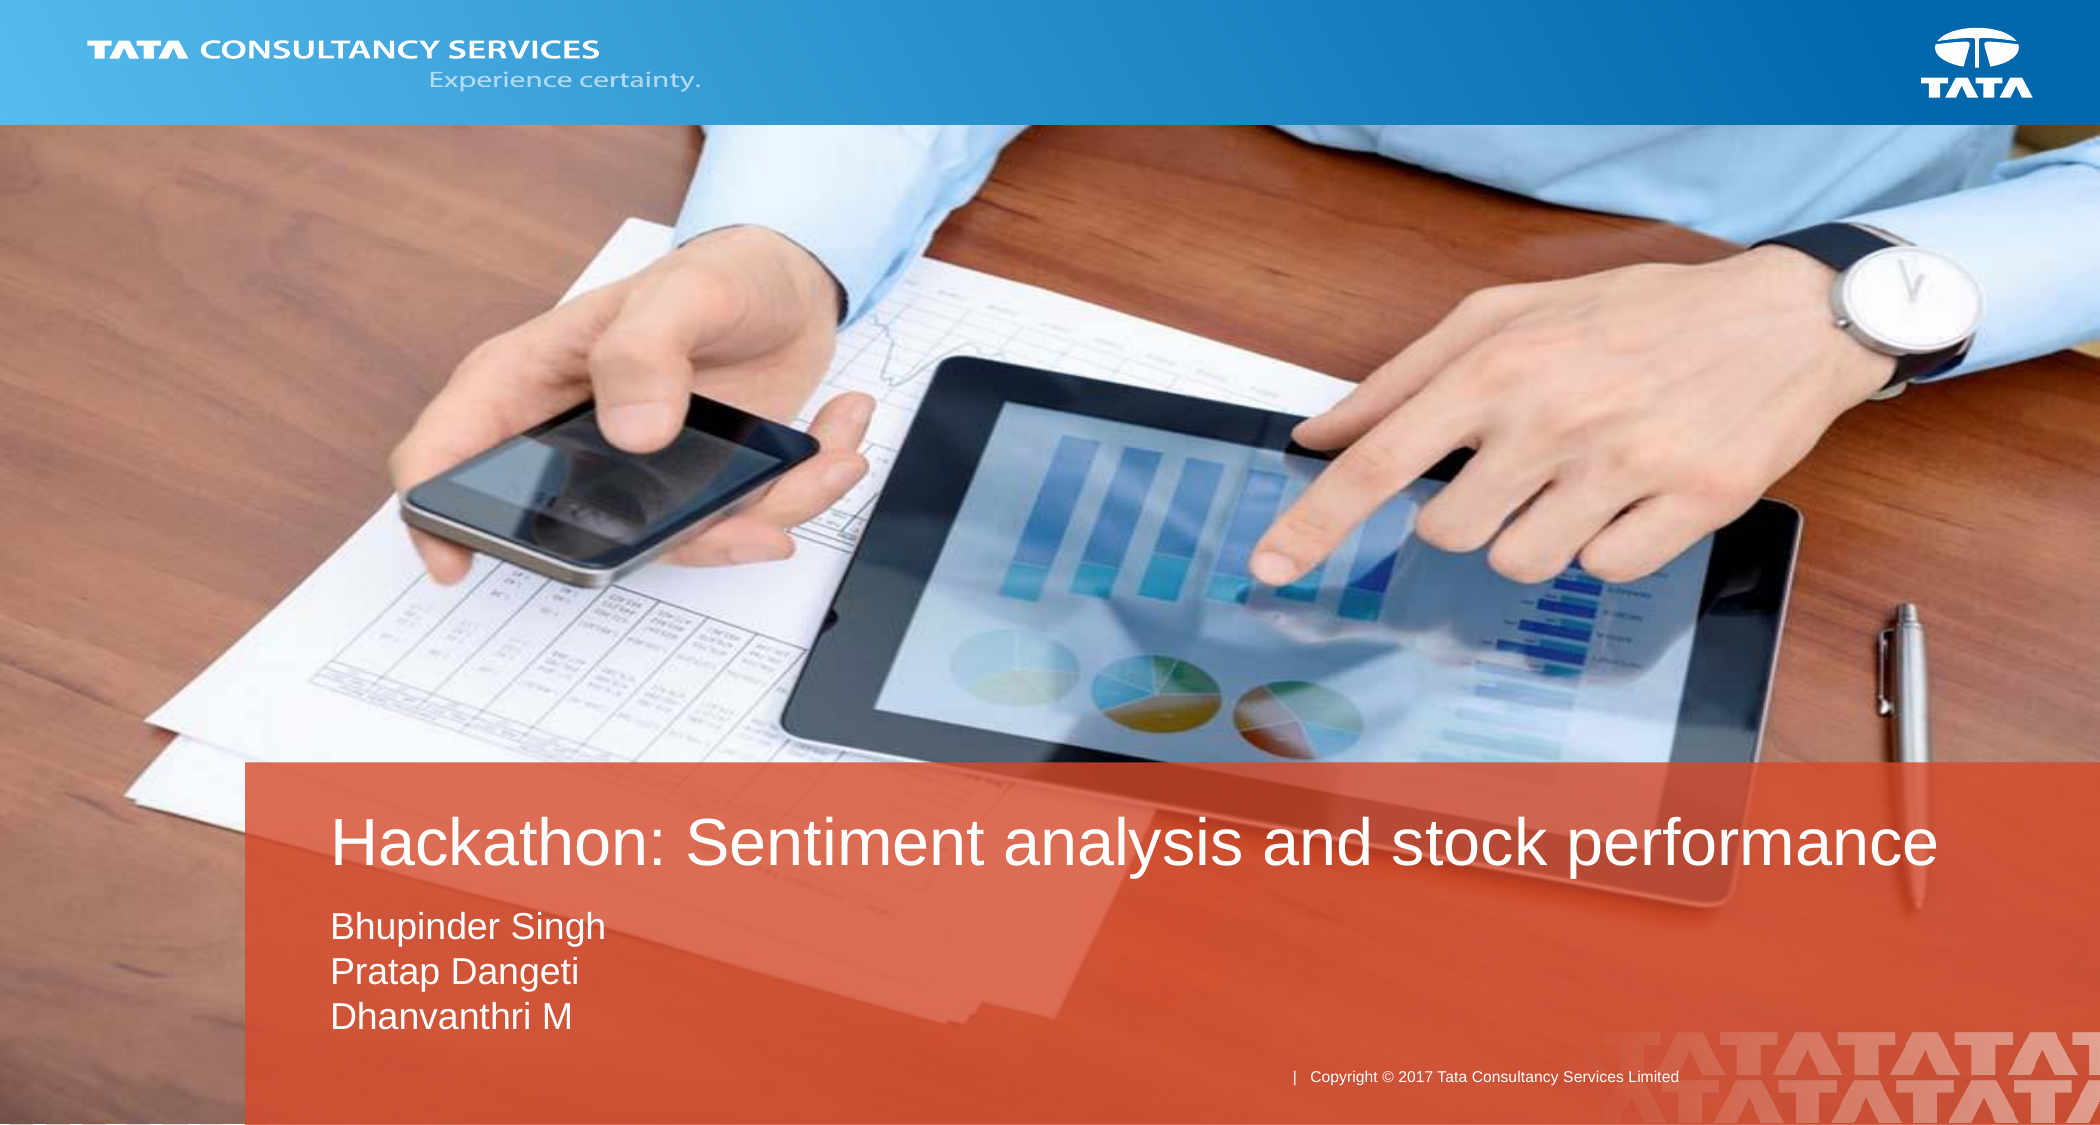

Hackathon: Sentiment analysis and stock performance
# Bhupinder Singh Pratap Dangeti Dhanvanthri M